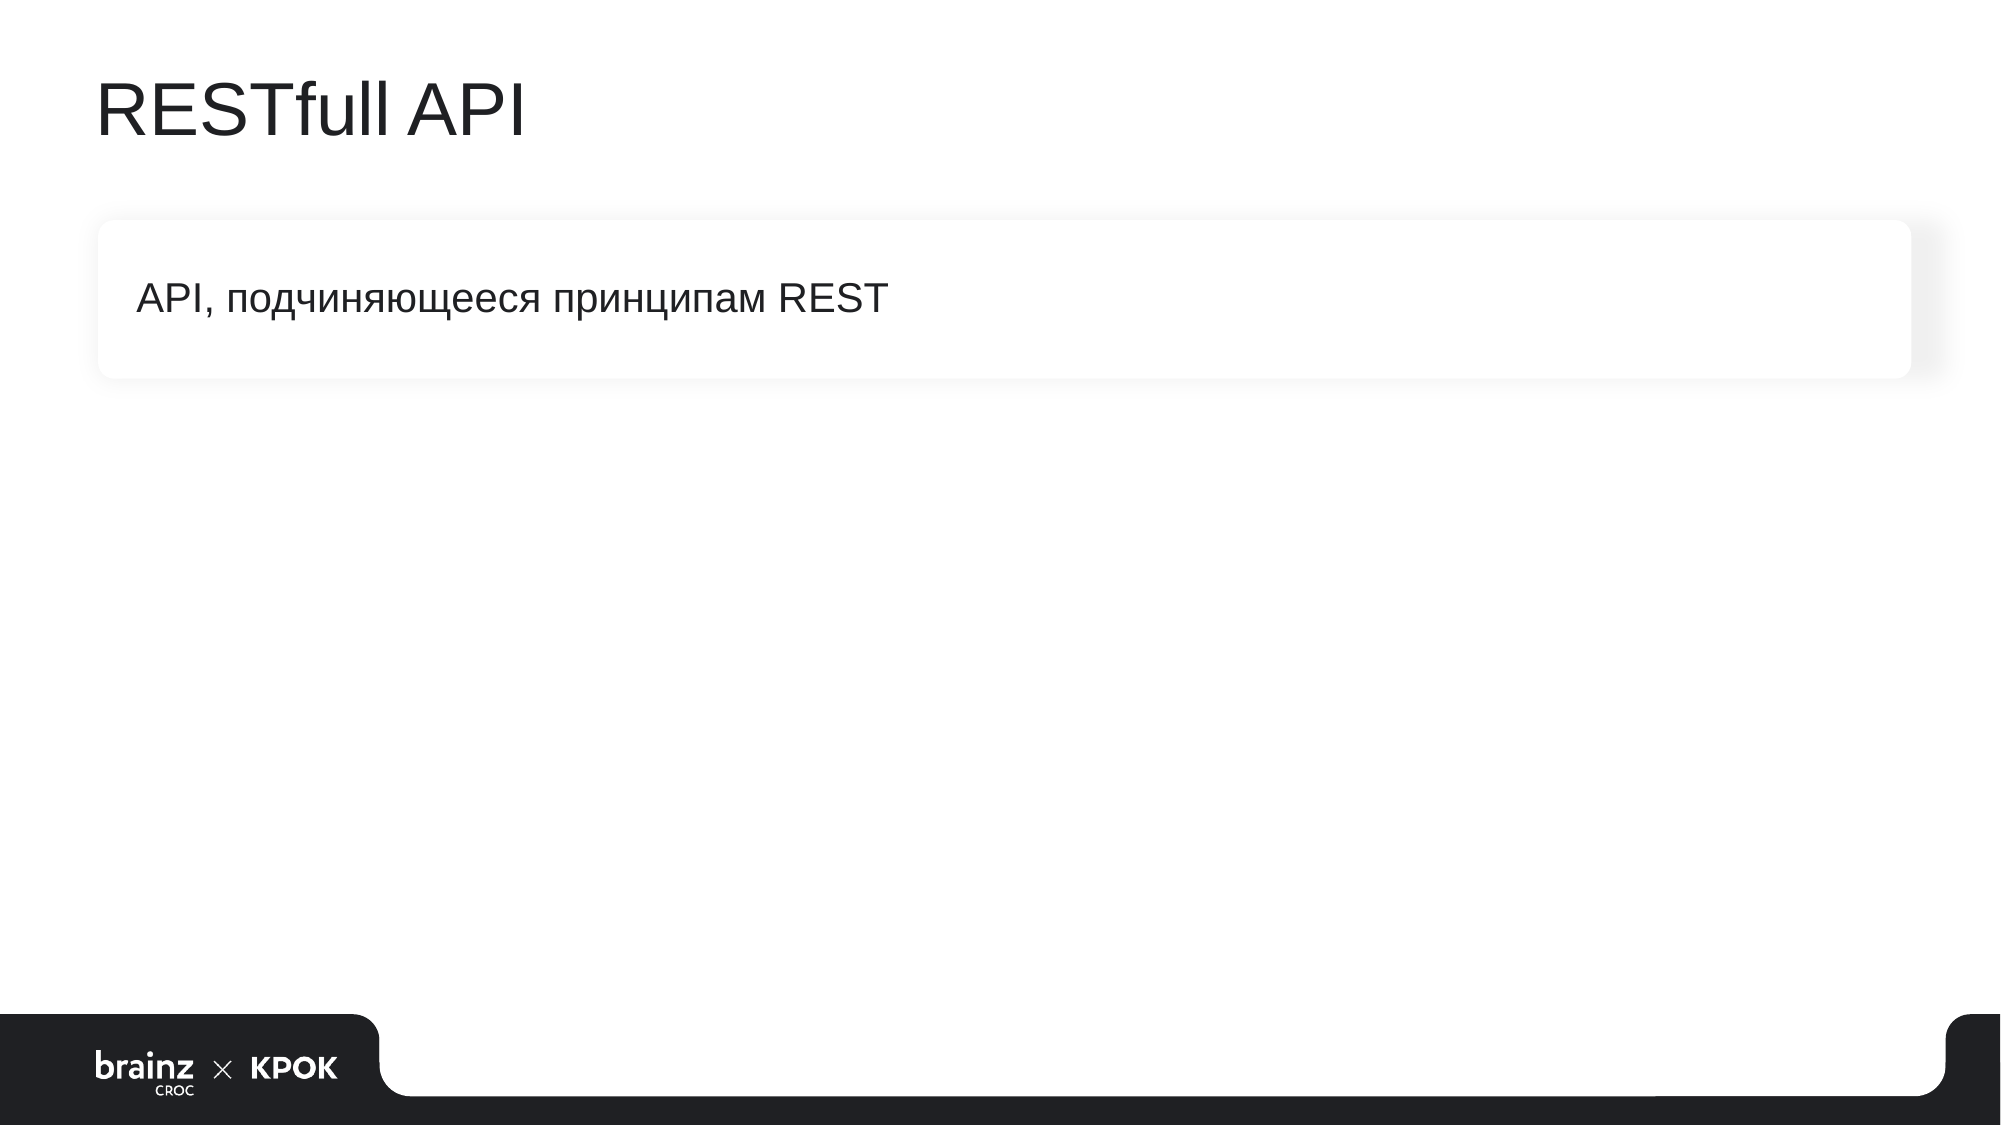

# RESTfull API

API, подчиняющееся принципам REST